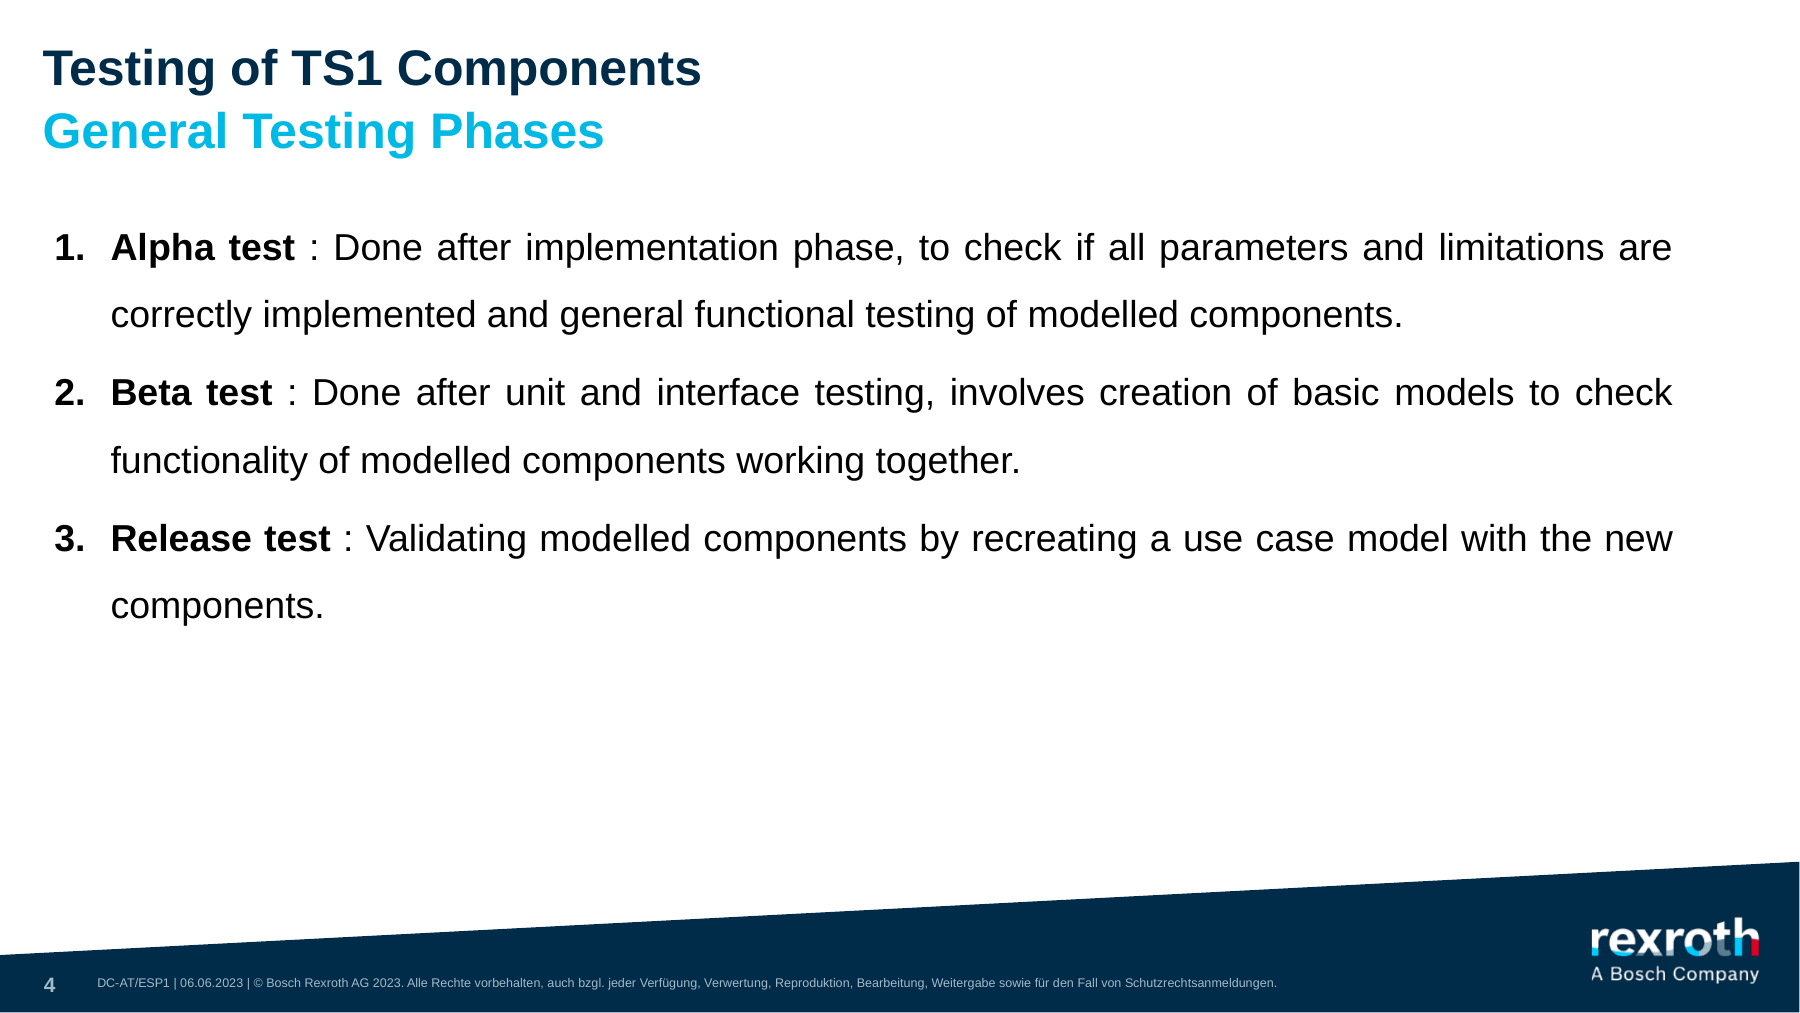

Testing of TS1 Components
# General Testing Phases
Alpha test : Done after implementation phase, to check if all parameters and limitations are correctly implemented and general functional testing of modelled components.
Beta test : Done after unit and interface testing, involves creation of basic models to check functionality of modelled components working together.
Release test : Validating modelled components by recreating a use case model with the new components.
4